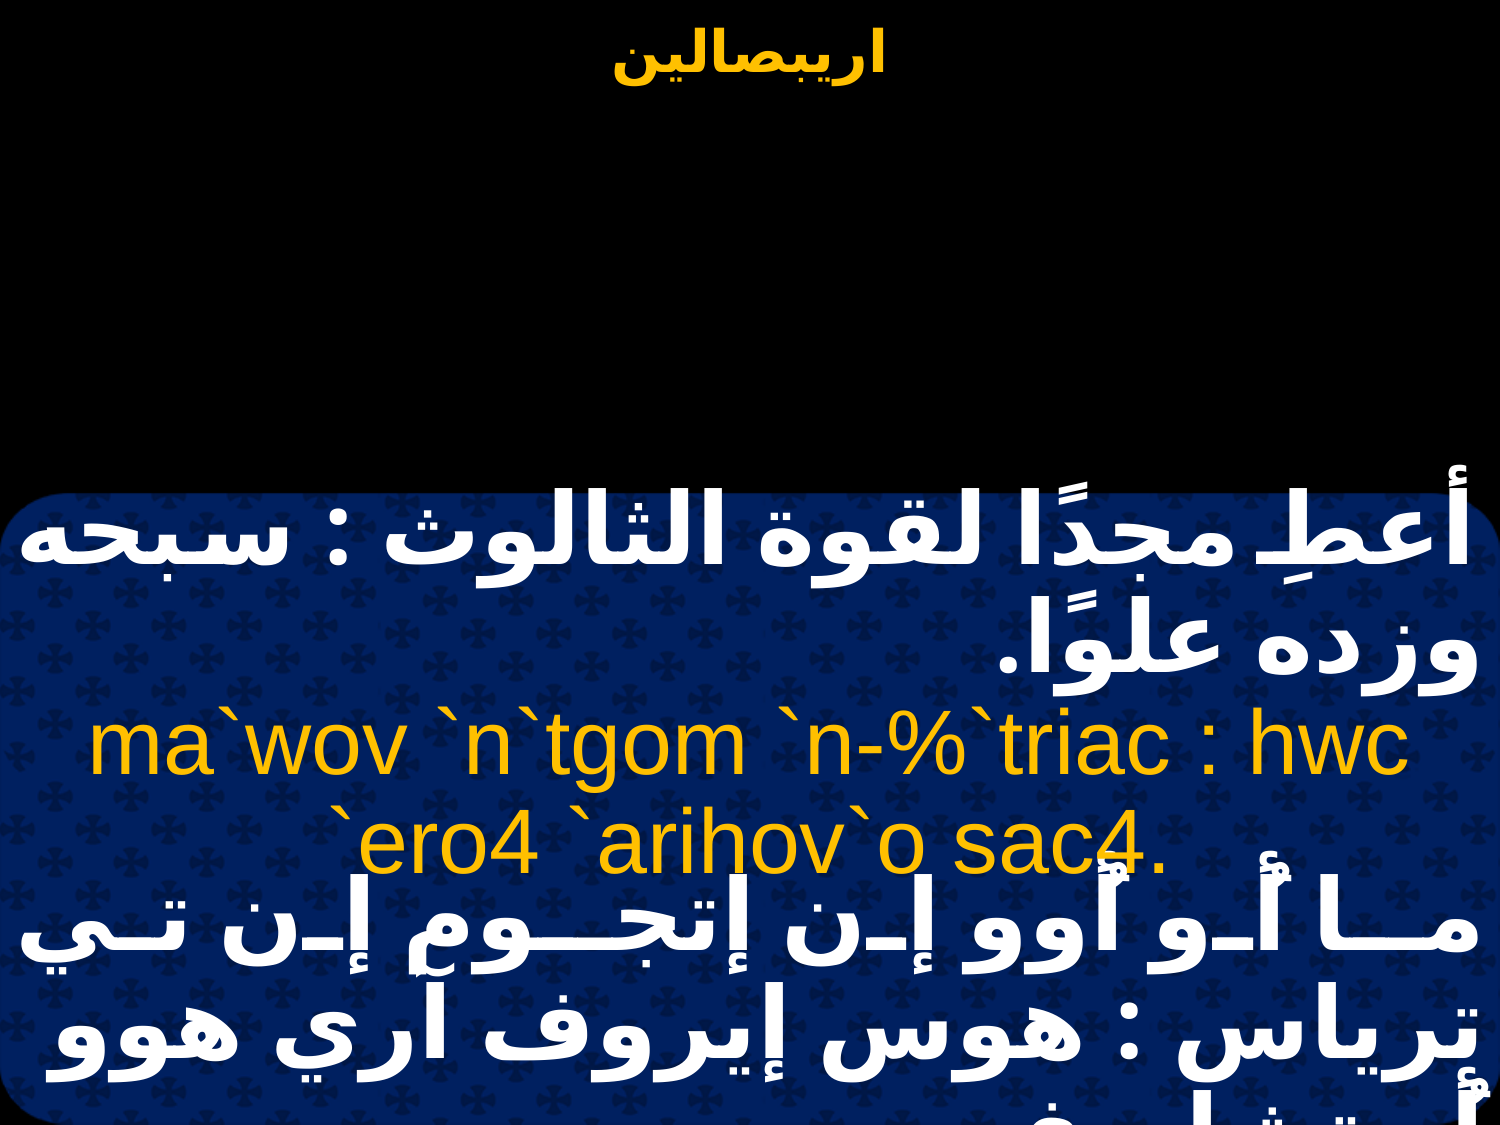

أعطِ مجدًا لقوة الثالوث : سبحه وزده علوًا.
ma`wov `n`tgom `n-%`triac : hwc `ero4 `arihov`o sac4.

مـا أُو أُوو إن إتجـوم إن تي ترياس : هوس إيروف آري هوو أُو تشاسف.